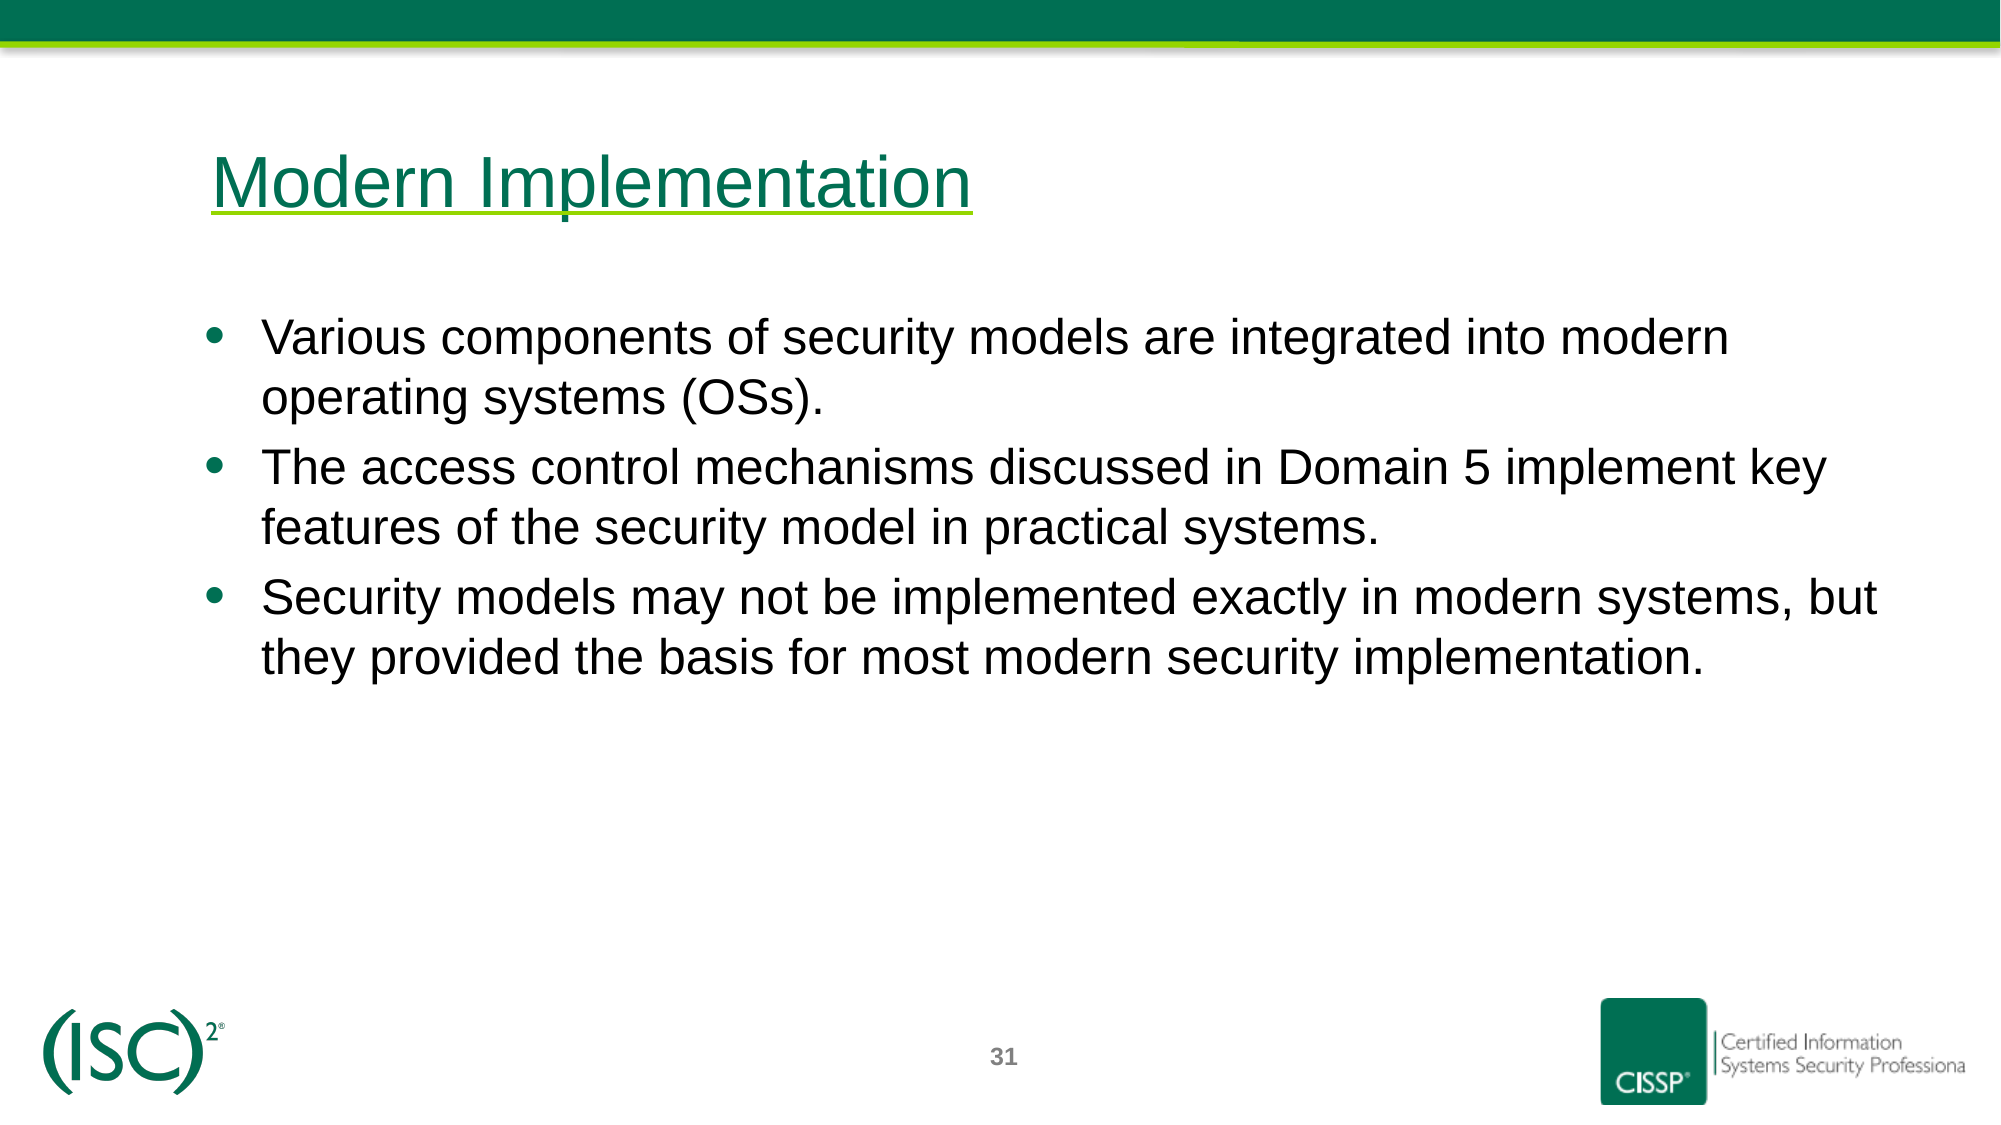

# Modern Implementation
Various components of security models are integrated into modern operating systems (OSs).
The access control mechanisms discussed in Domain 5 implement key features of the security model in practical systems.
Security models may not be implemented exactly in modern systems, but they provided the basis for most modern security implementation.